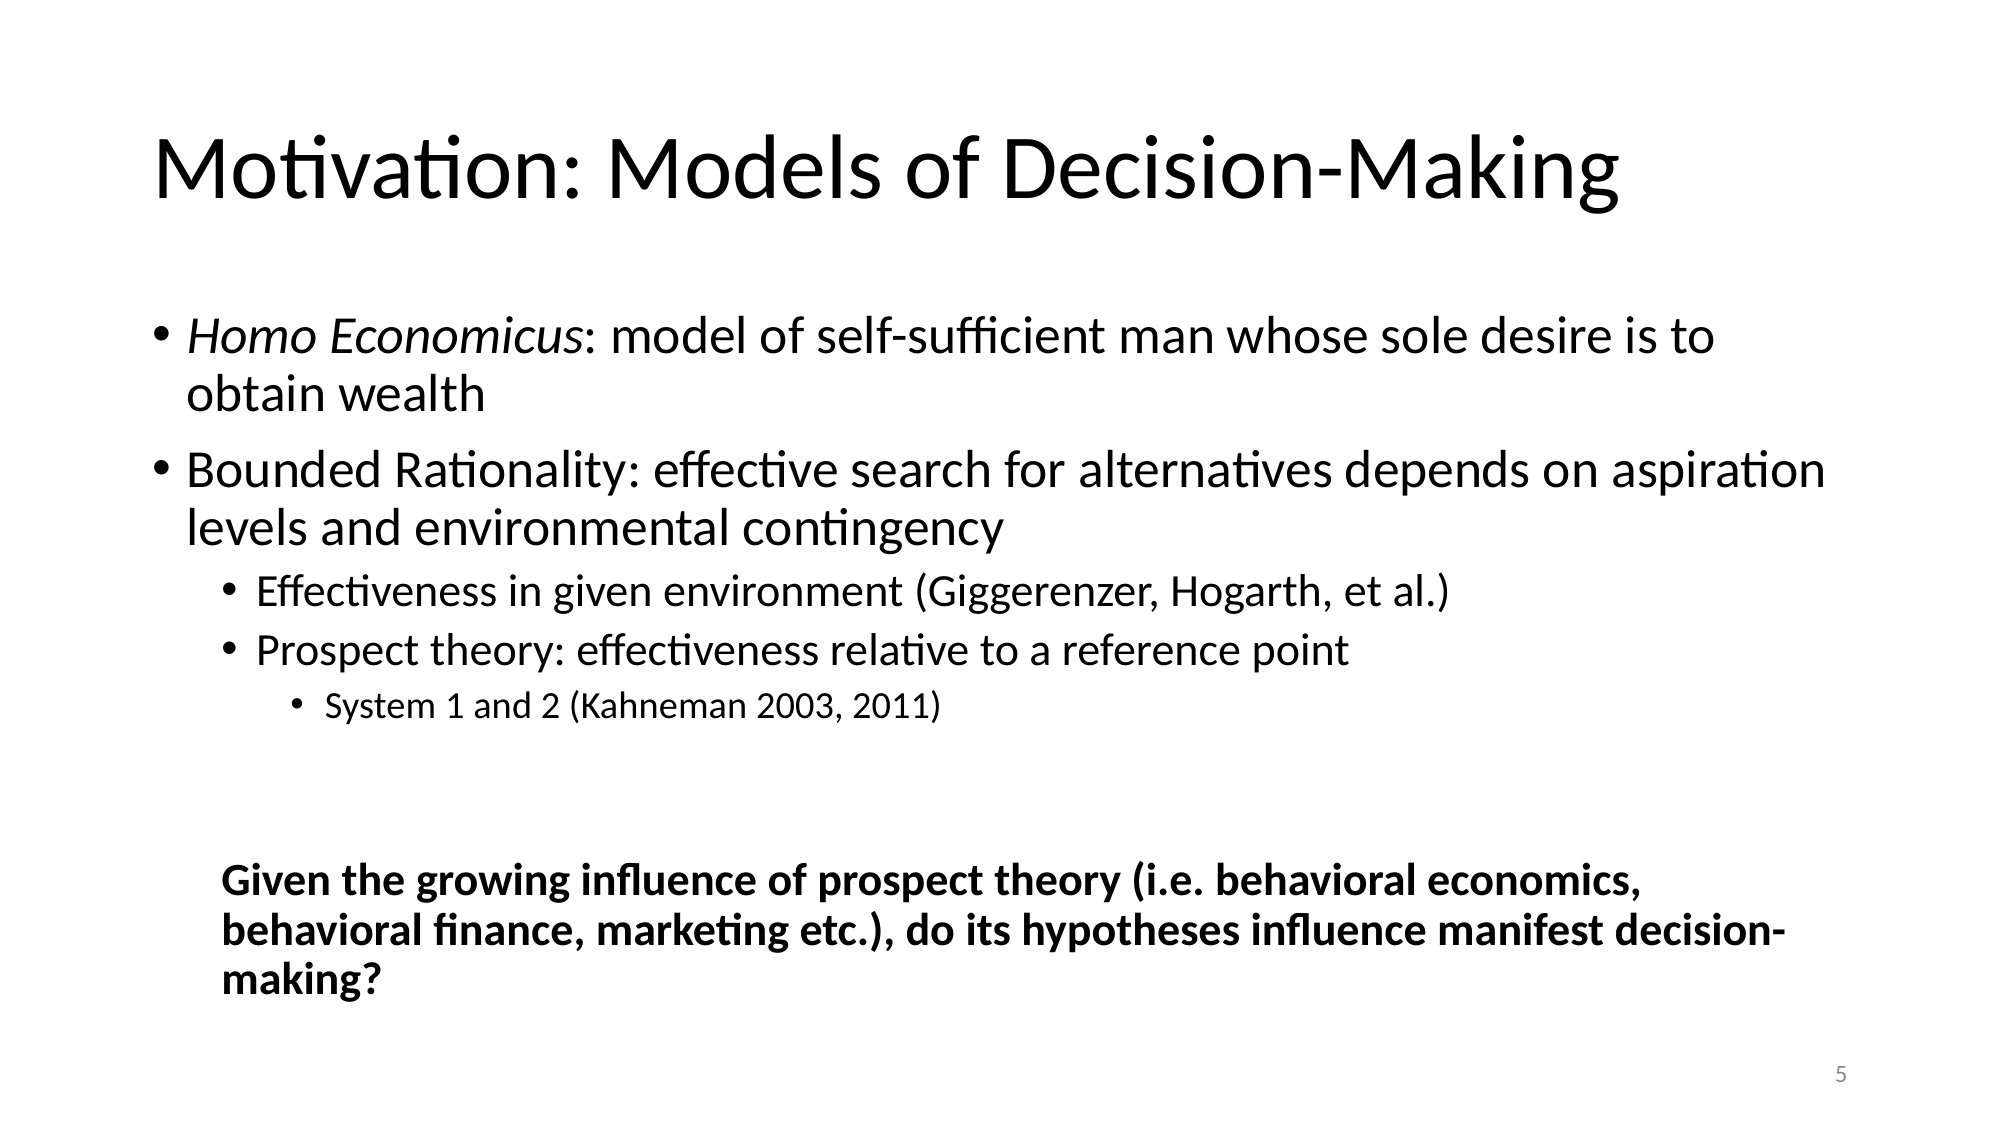

# Motivation: Models of Decision-Making
Homo Economicus: model of self-sufficient man whose sole desire is to obtain wealth
Bounded Rationality: effective search for alternatives depends on aspiration levels and environmental contingency
Effectiveness in given environment (Giggerenzer, Hogarth, et al.)
Prospect theory: effectiveness relative to a reference point
System 1 and 2 (Kahneman 2003, 2011)

Given the growing influence of prospect theory (i.e. behavioral economics, behavioral finance, marketing etc.), do its hypotheses influence manifest decision-making?

5